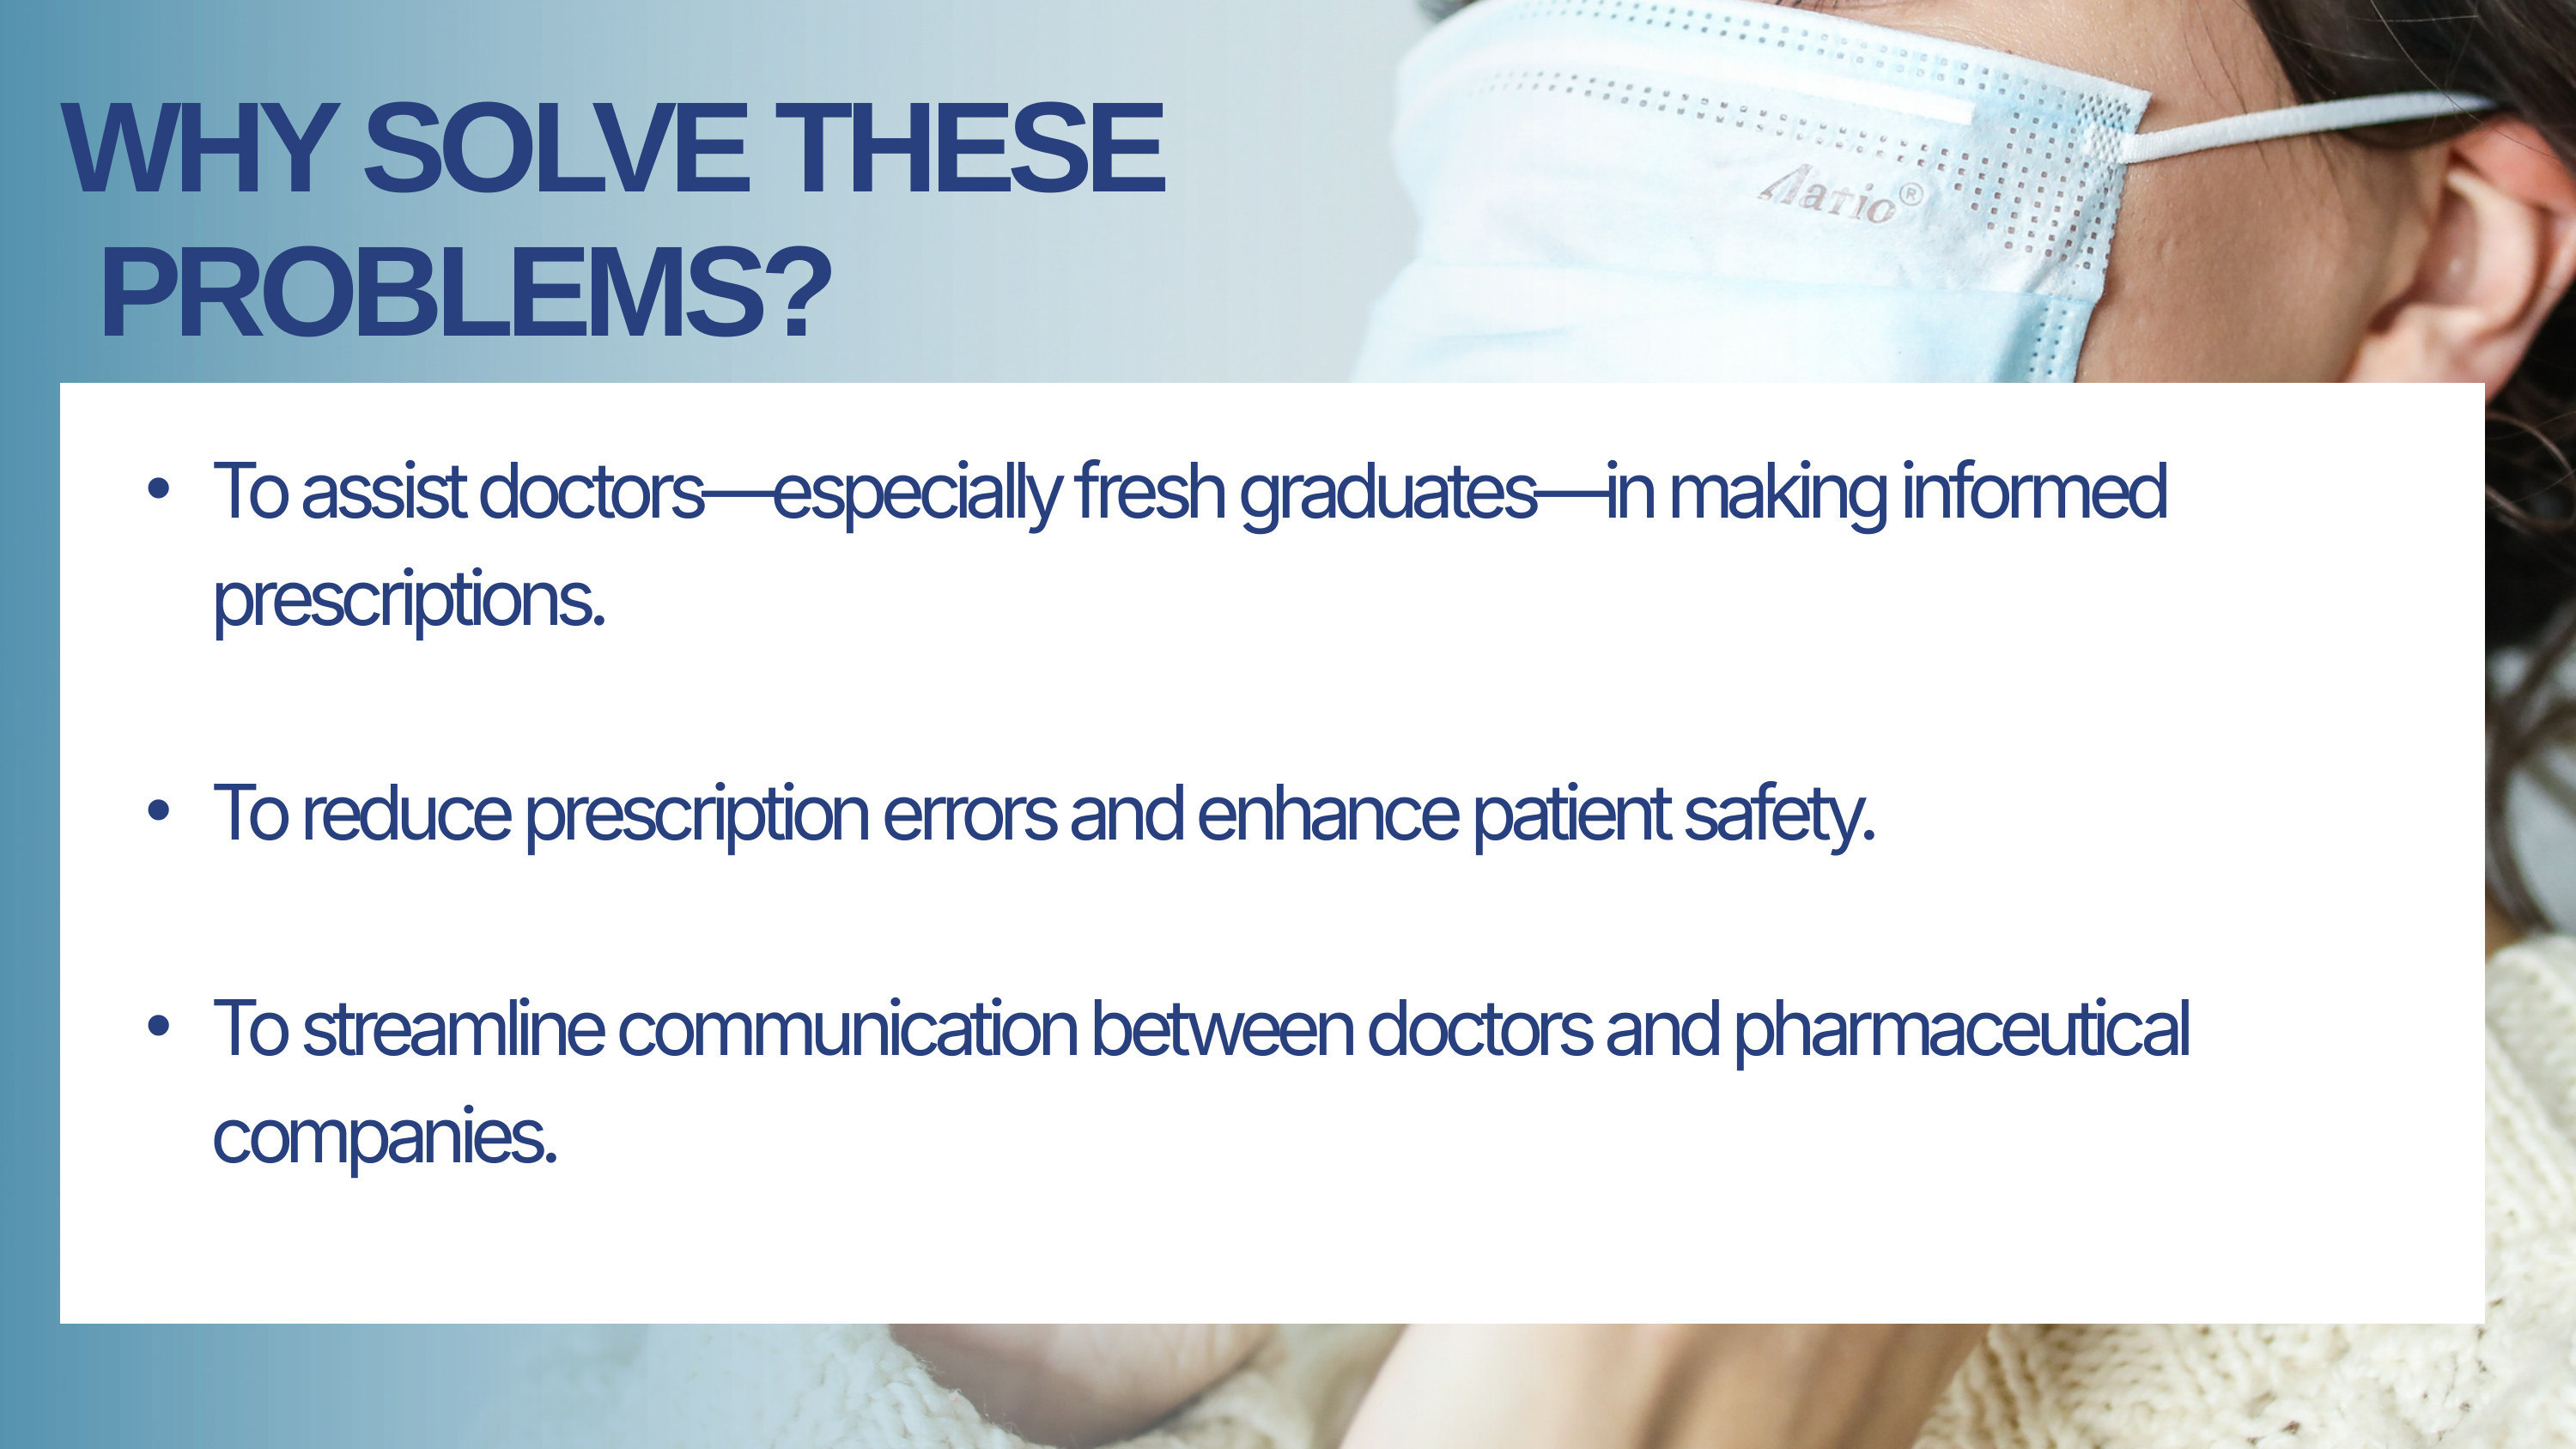

WHY SOLVE THESE
 PROBLEMS?

To assist doctors—especially fresh graduates—in making informed prescriptions.

To reduce prescription errors and enhance patient safety.

To streamline communication between doctors and pharmaceutical companies.